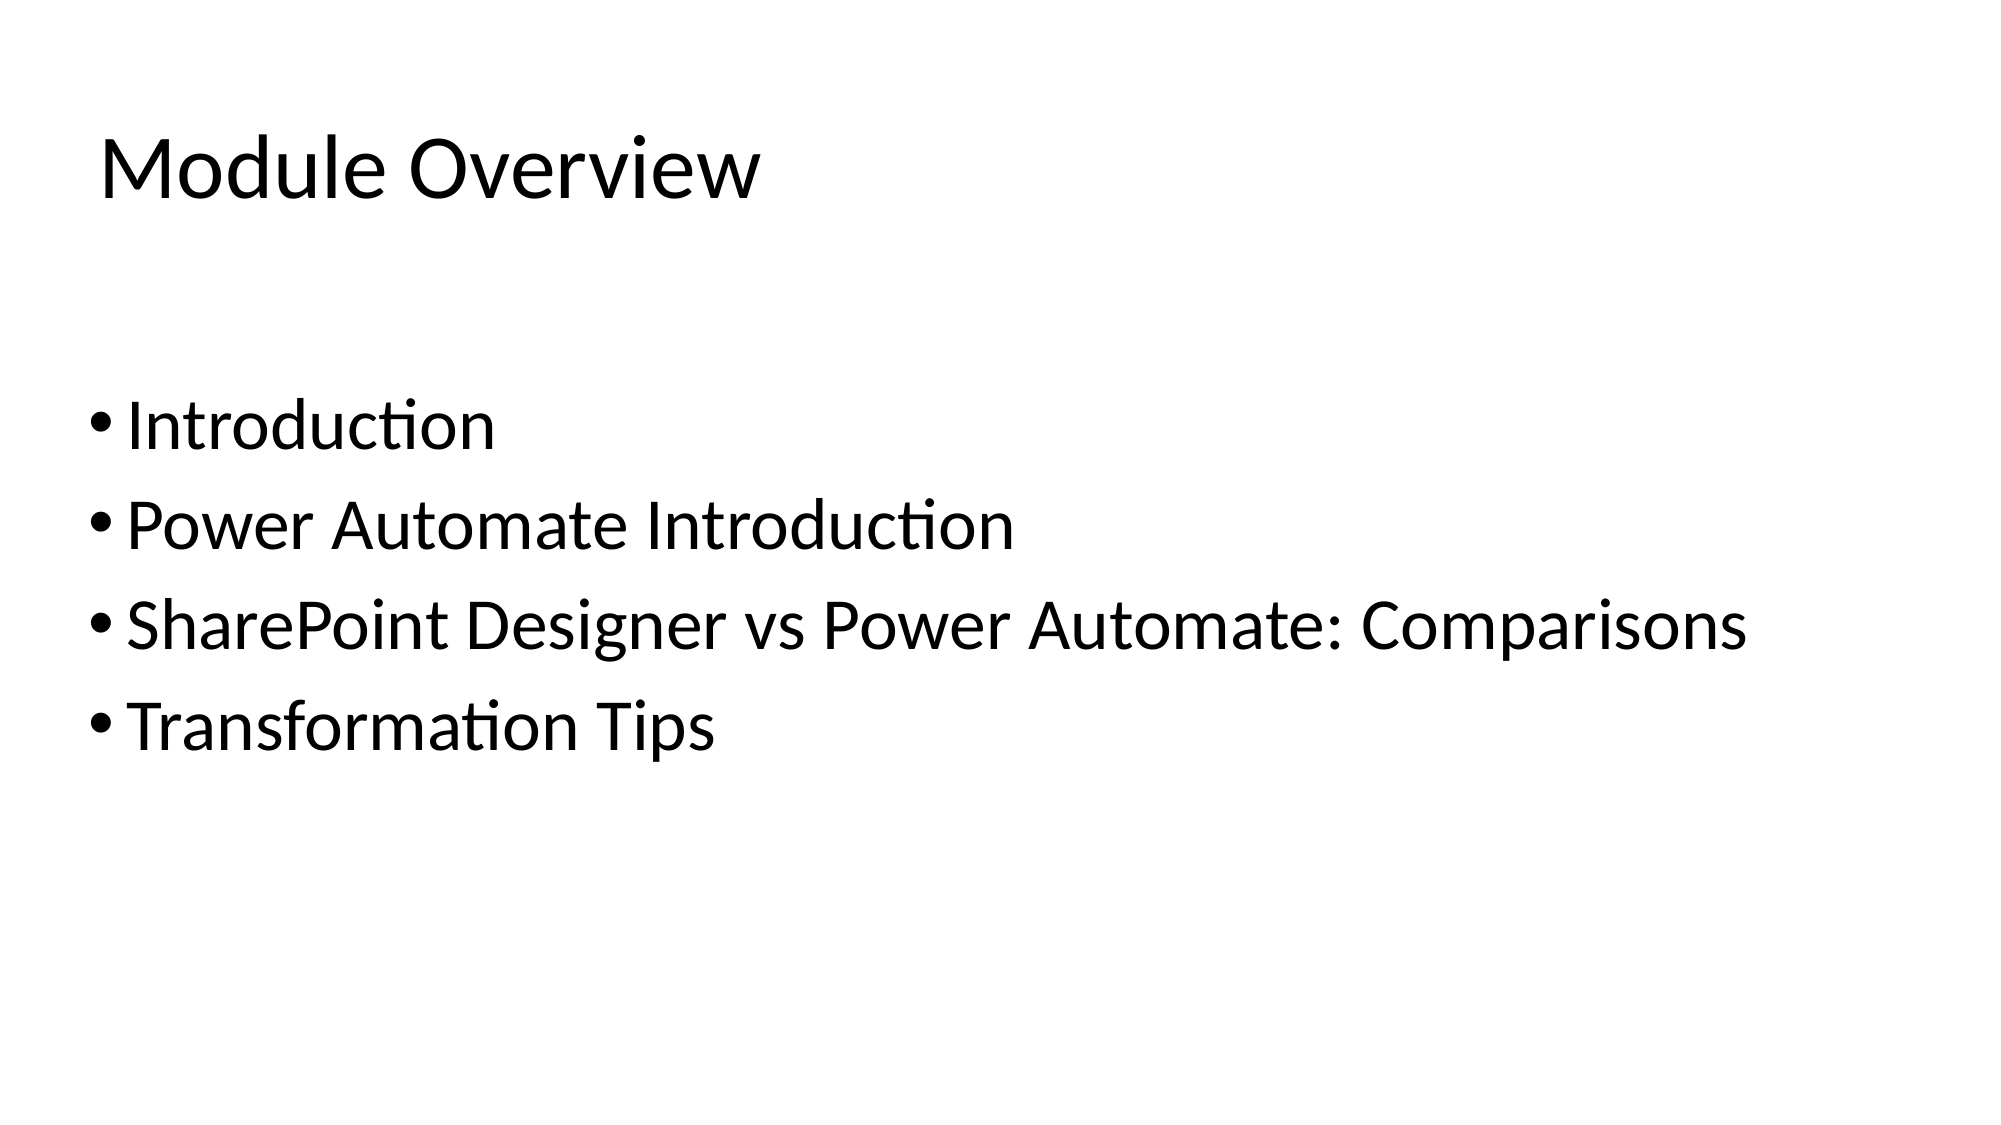

# Module Overview
Introduction
Power Automate Introduction
SharePoint Designer vs Power Automate: Comparisons
Transformation Tips